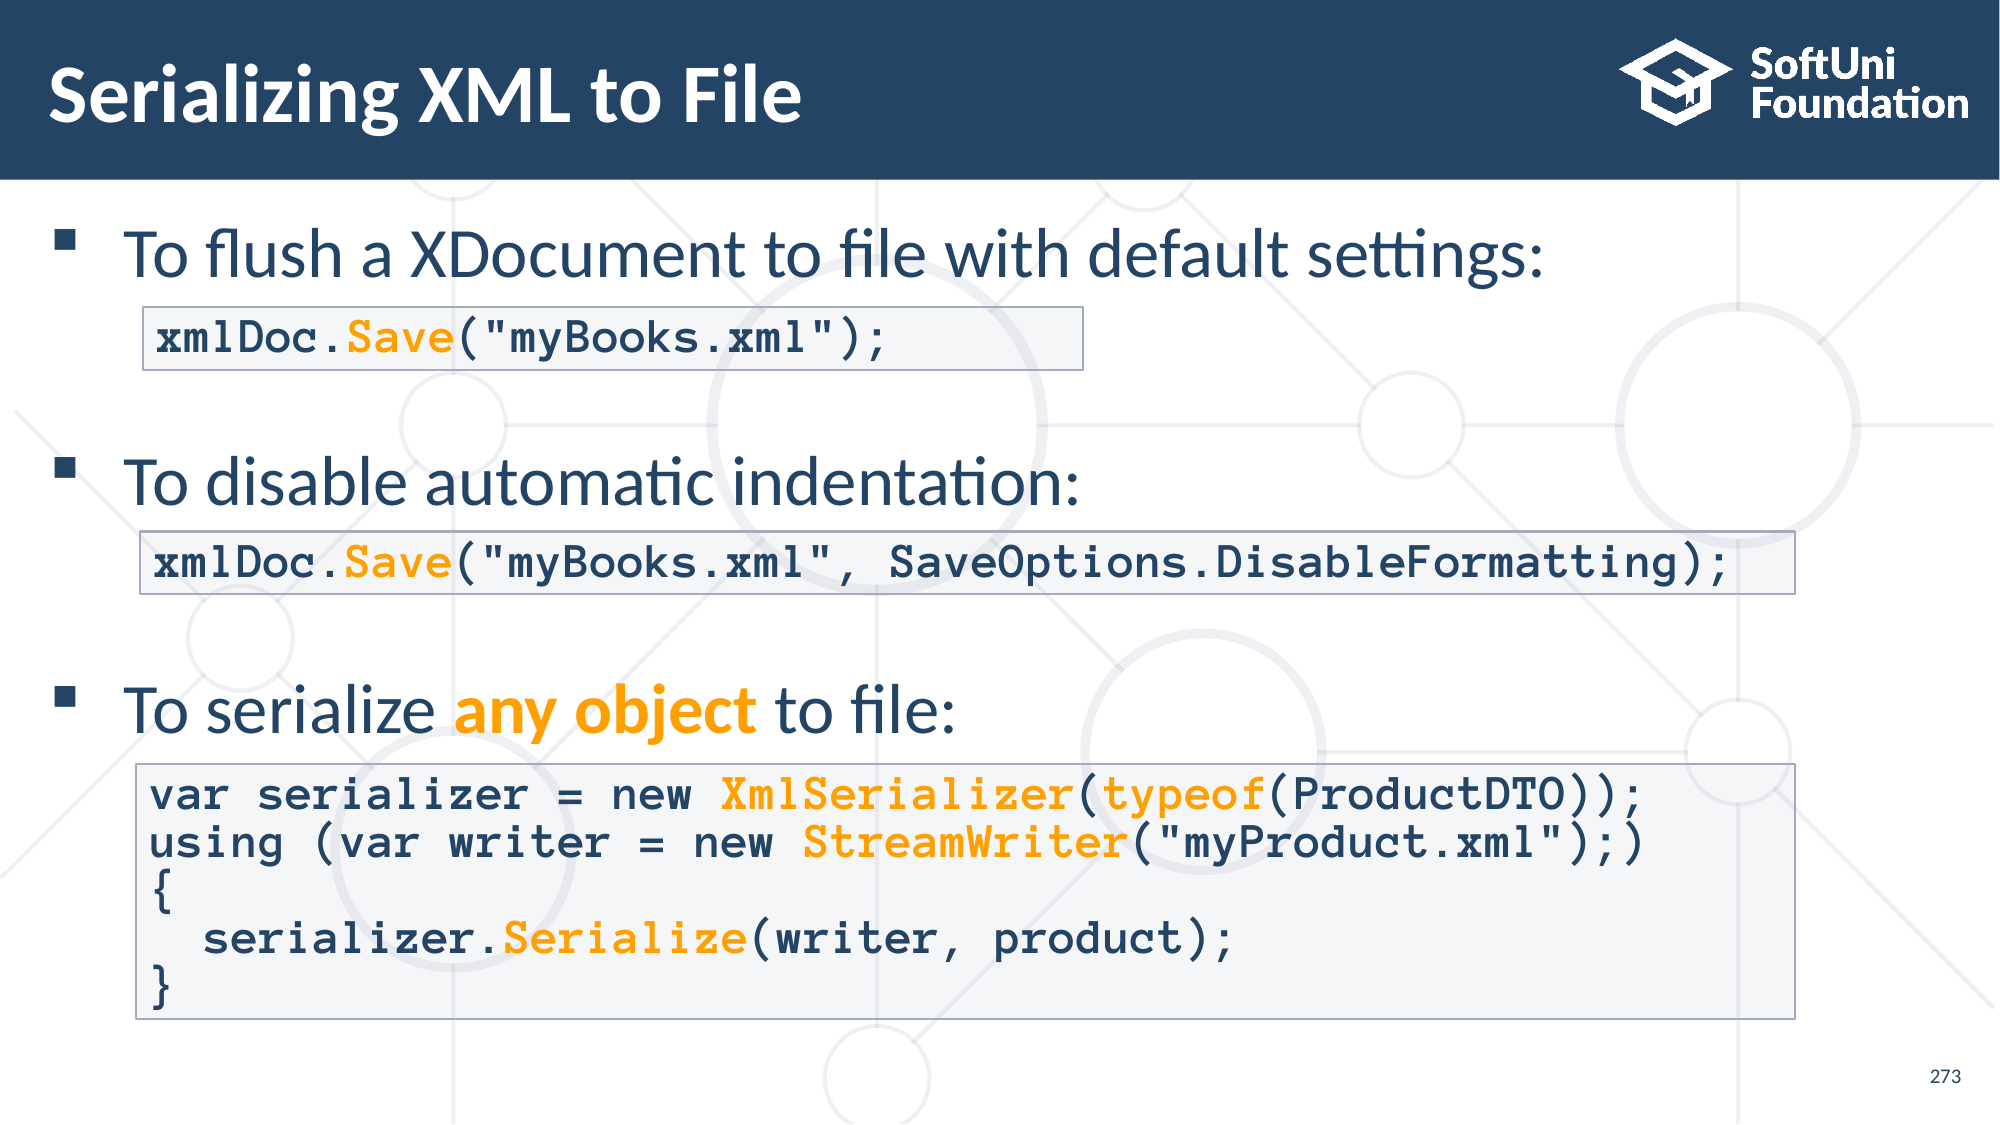

# Serializing XML to File
To flush a XDocument to file with default settings:

To disable automatic indentation:

To serialize any object to file:
xmlDoc.Save("myBooks.xml");
xmlDoc.Save("myBooks.xml", SaveOptions.DisableFormatting);
var serializer = new XmlSerializer(typeof(ProductDTO));
using (var writer = new StreamWriter("myProduct.xml");)
{
  serializer.Serialize(writer, product);
}
273